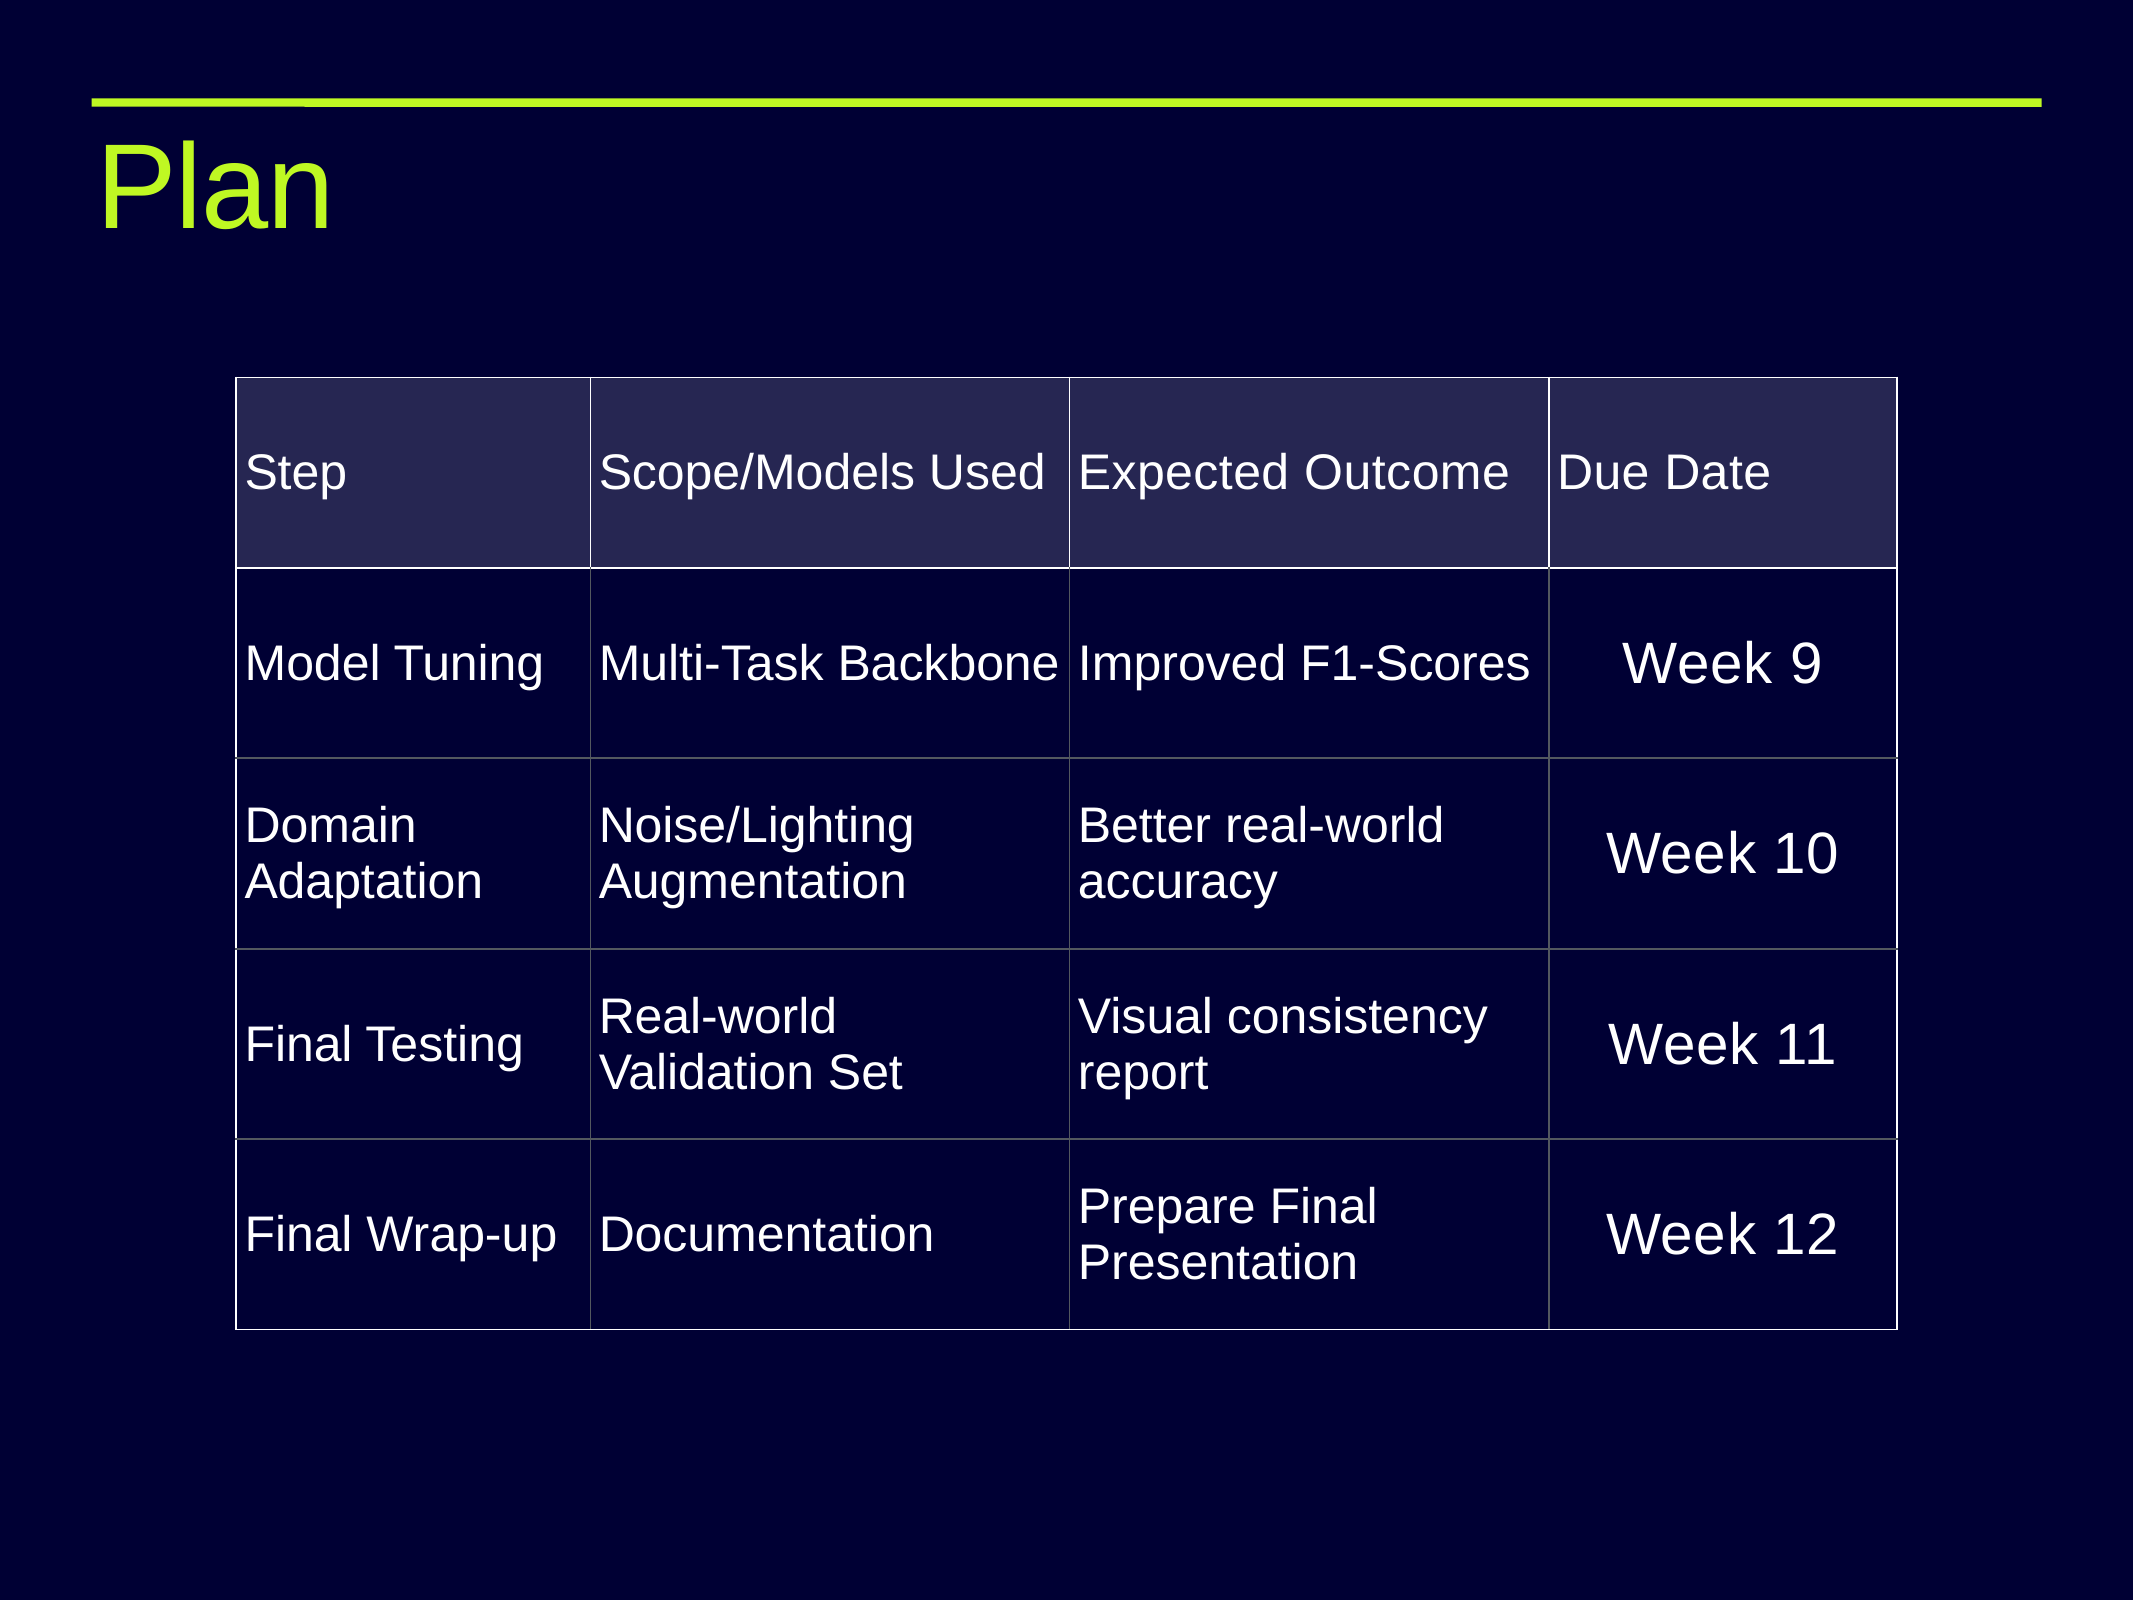

# Plan
| Step | Scope/Models Used | Expected Outcome | Due Date |
| --- | --- | --- | --- |
| Model Tuning | Multi-Task Backbone | Improved F1-Scores | Week 9 |
| Domain Adaptation | Noise/Lighting Augmentation | Better real-world accuracy | Week 10 |
| Final Testing | Real-world Validation Set | Visual consistency report | Week 11 |
| Final Wrap-up | Documentation | Prepare Final Presentation | Week 12 |